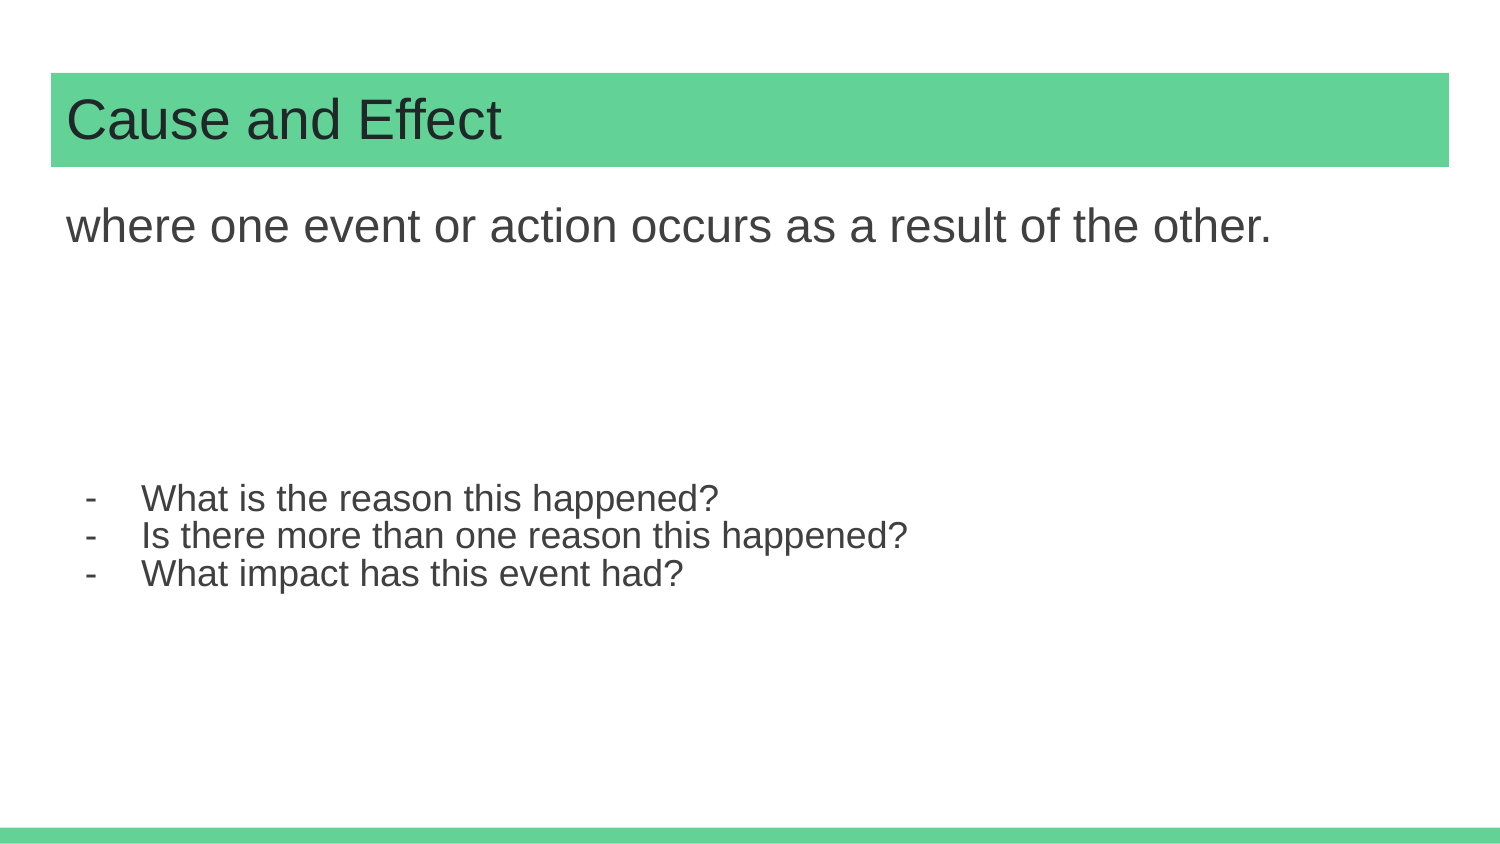

# Cause and Effect
where one event or action occurs as a result of the other.

What is the reason this happened?
Is there more than one reason this happened?
What impact has this event had?